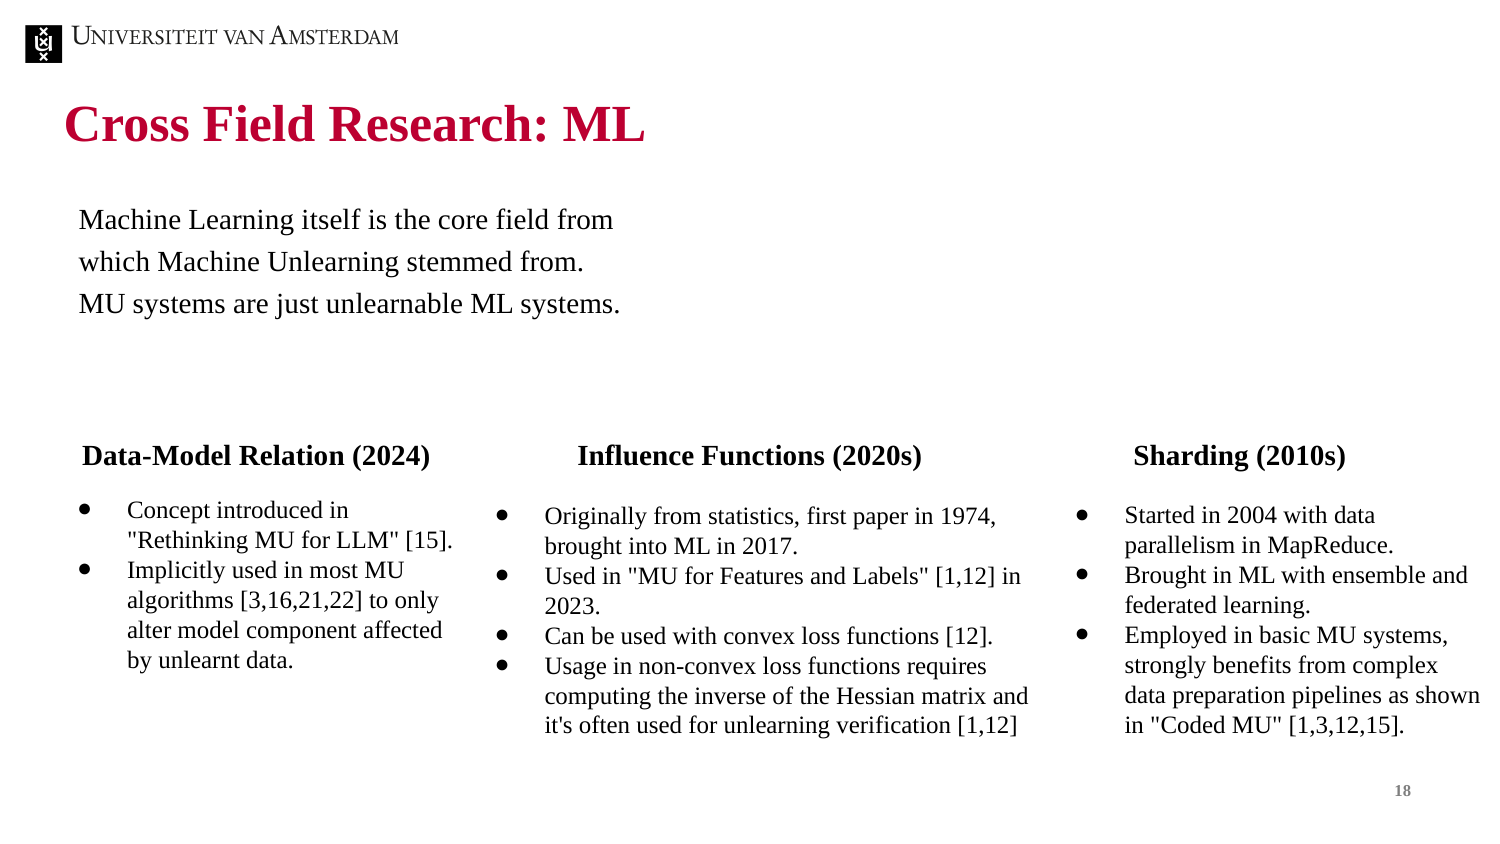

# Cross Field Research: ML
Machine Learning itself is the core field from which Machine Unlearning stemmed from.
MU systems are just unlearnable ML systems.
Data-Model Relation (2024)
Sharding (2010s)
Influence Functions (2020s)
Concept introduced in "Rethinking MU for LLM" [15].
Implicitly used in most MU algorithms [3,16,21,22] to only alter model component affected by unlearnt data.

Started in 2004 with data parallelism in MapReduce.
Brought in ML with ensemble and federated learning.
Employed in basic MU systems, strongly benefits from complex data preparation pipelines as shown in "Coded MU" [1,3,12,15].

Originally from statistics, first paper in 1974, brought into ML in 2017.
Used in "MU for Features and Labels" [1,12] in 2023.
Can be used with convex loss functions [12].
Usage in non-convex loss functions requires computing the inverse of the Hessian matrix and it's often used for unlearning verification [1,12]

18